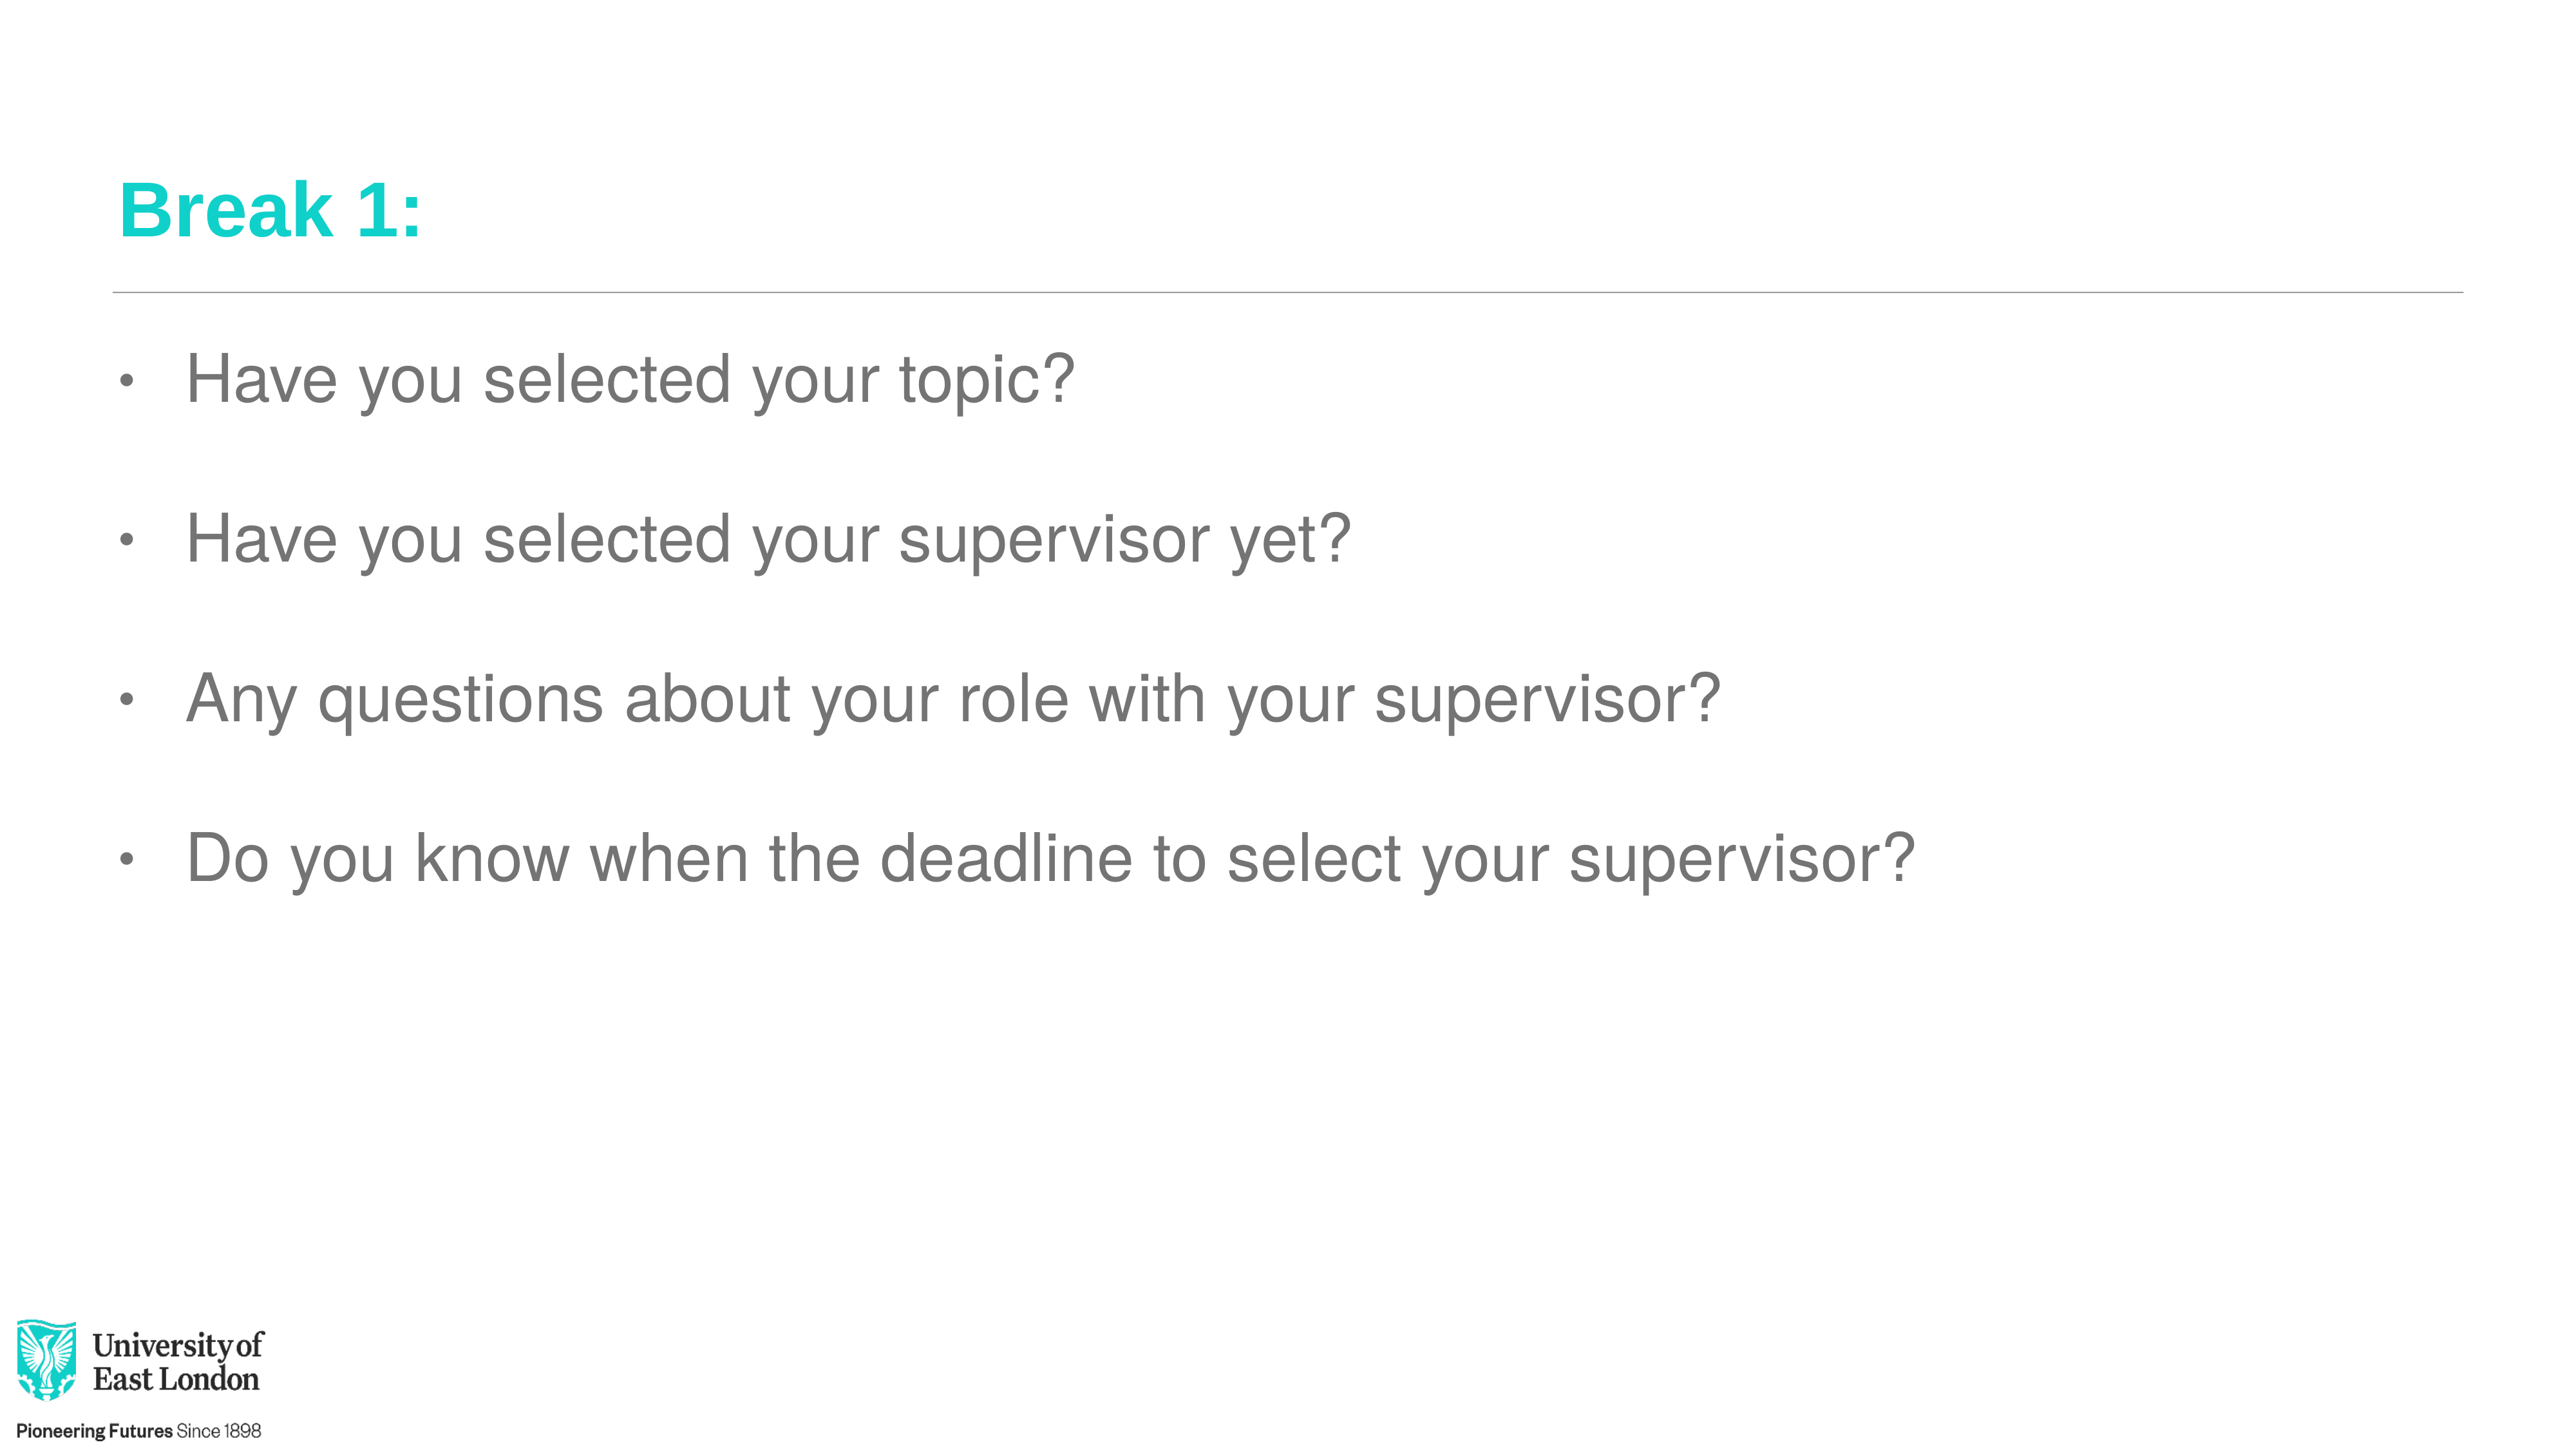

# Break 1:
Have you selected your topic?
Have you selected your supervisor yet?
Any questions about your role with your supervisor?
Do you know when the deadline to select your supervisor?